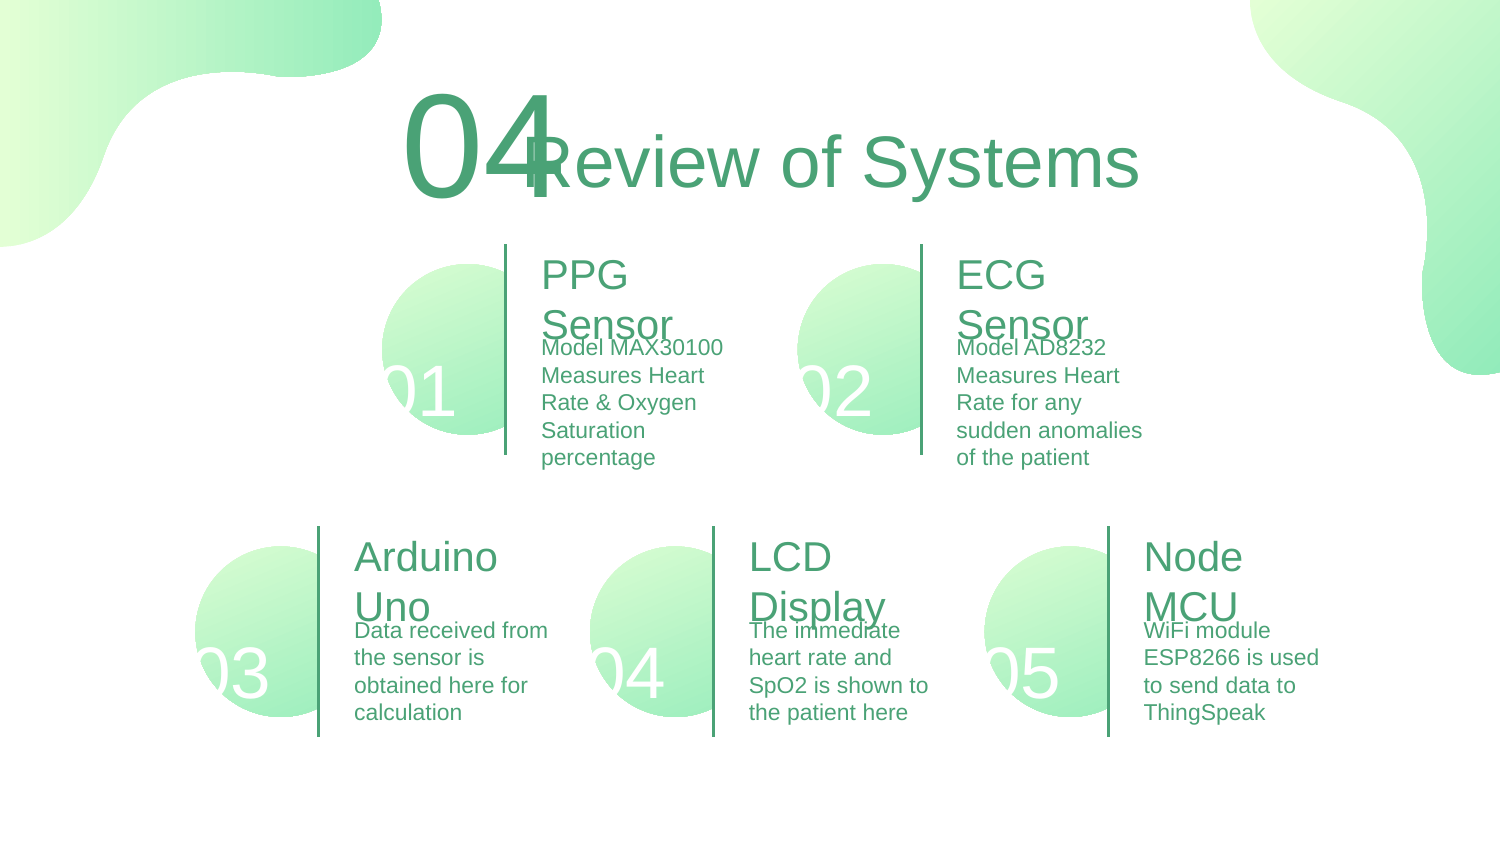

04
# Review of Systems

PPG Sensor
ECG Sensor
Model MAX30100 Measures Heart Rate & Oxygen Saturation percentage
Model AD8232 Measures Heart Rate for any sudden anomalies of the patient
01
02

Arduino Uno
LCD Display
Node MCU
Data received from the sensor is obtained here for calculation
The immediate heart rate and SpO2 is shown to the patient here
WiFi module ESP8266 is used to send data to ThingSpeak
03
04
05